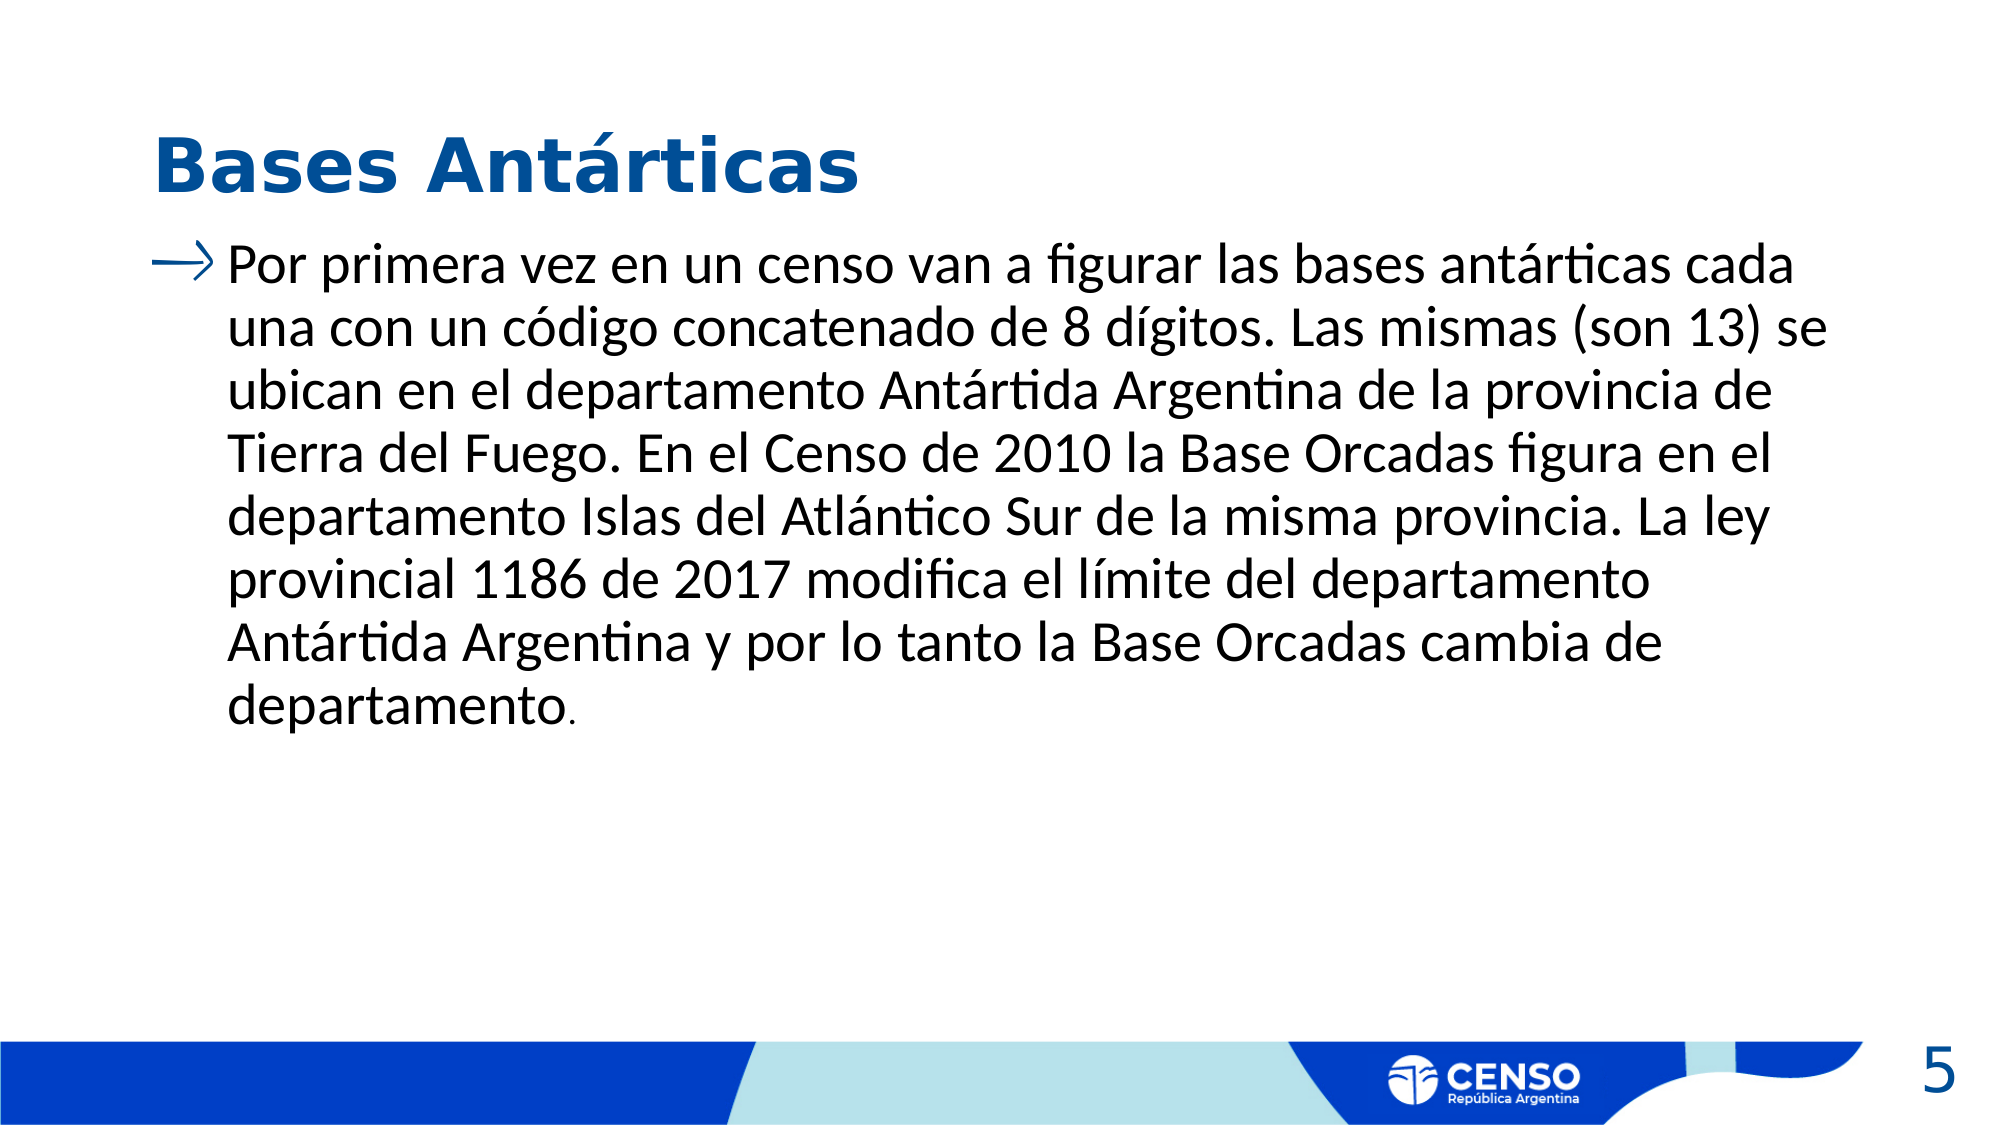

# Bases Antárticas
Por primera vez en un censo van a figurar las bases antárticas cada una con un código concatenado de 8 dígitos. Las mismas (son 13) se ubican en el departamento Antártida Argentina de la provincia de Tierra del Fuego. En el Censo de 2010 la Base Orcadas figura en el departamento Islas del Atlántico Sur de la misma provincia. La ley provincial 1186 de 2017 modifica el límite del departamento Antártida Argentina y por lo tanto la Base Orcadas cambia de departamento.
5